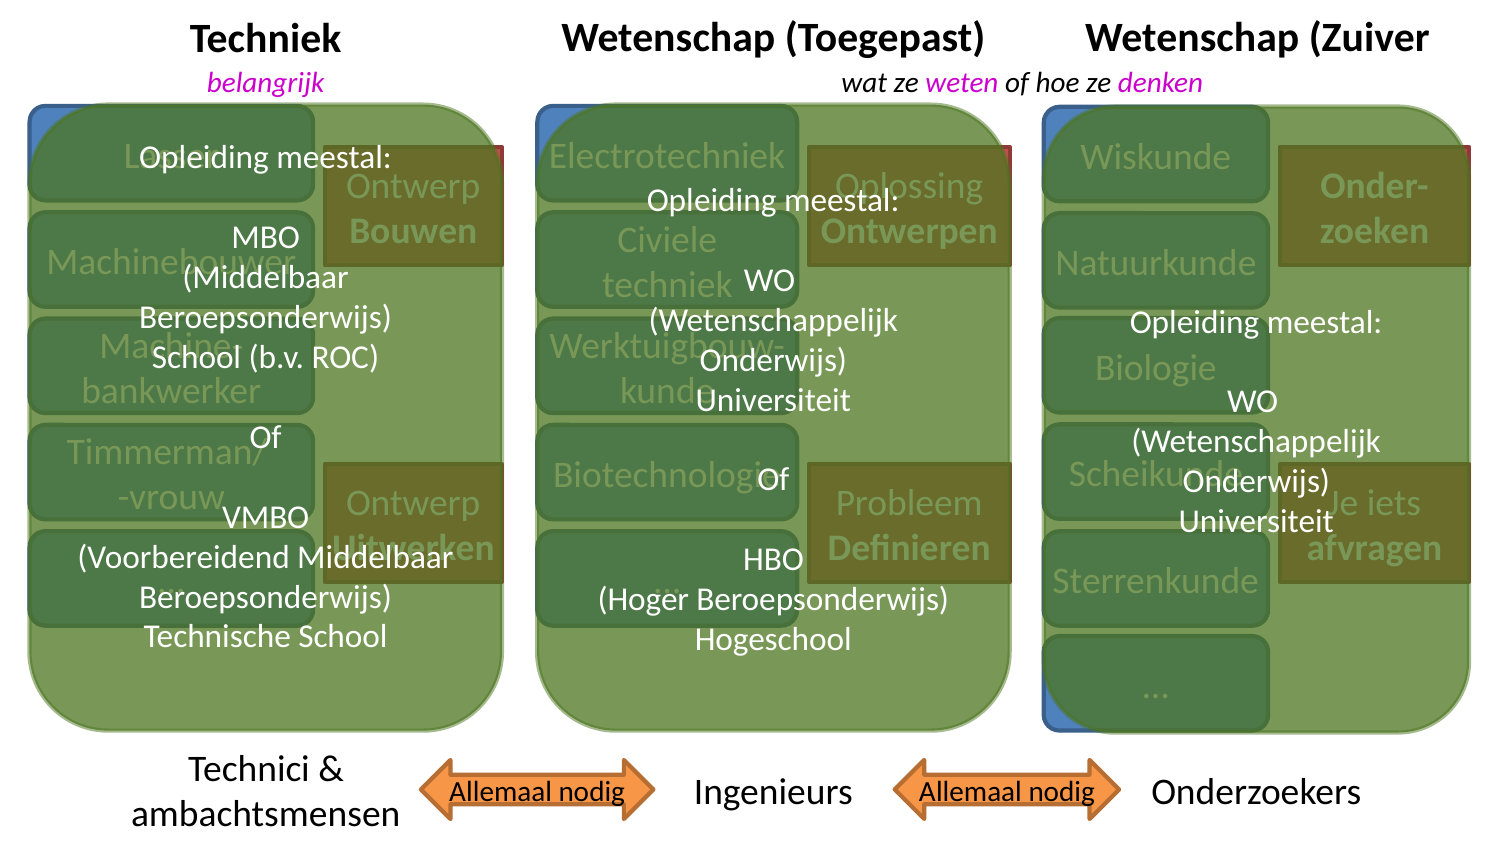

Wetenschap (Zuiver
Wetenschap (Toegepast)
Techniek
belangrijk
wat ze weten of hoe ze denken
Opleiding meestal:

MBO
(Middelbaar Beroepsonderwijs)
School (b.v. ROC)

Of

VMBO
(Voorbereidend Middelbaar Beroepsonderwijs)
Technische School

Opleiding meestal:

WO
(Wetenschappelijk Onderwijs)
Universiteit

Of

HBO
(Hoger Beroepsonderwijs)
Hogeschool
Lasser
Electrotechniek
Opleiding meestal:

WO
(Wetenschappelijk Onderwijs)
Universiteit
Wiskunde
Ontwerp
Bouwen
Oplossing
Ontwerpen
Onder-zoeken
Machinebouwer
Civiele techniek
Natuurkunde
Biologie
Machine-bankwerker
Werktuigbouw-kunde
Scheikunde
Timmerman/
-vrouw
Biotechnologie
Ontwerp
Uitwerken
Probleem Definieren
Je iets afvragen
…
…
Sterrenkunde
…
Technici &
ambachtsmensen
Allemaal nodig
Allemaal nodig
Ingenieurs
Onderzoekers